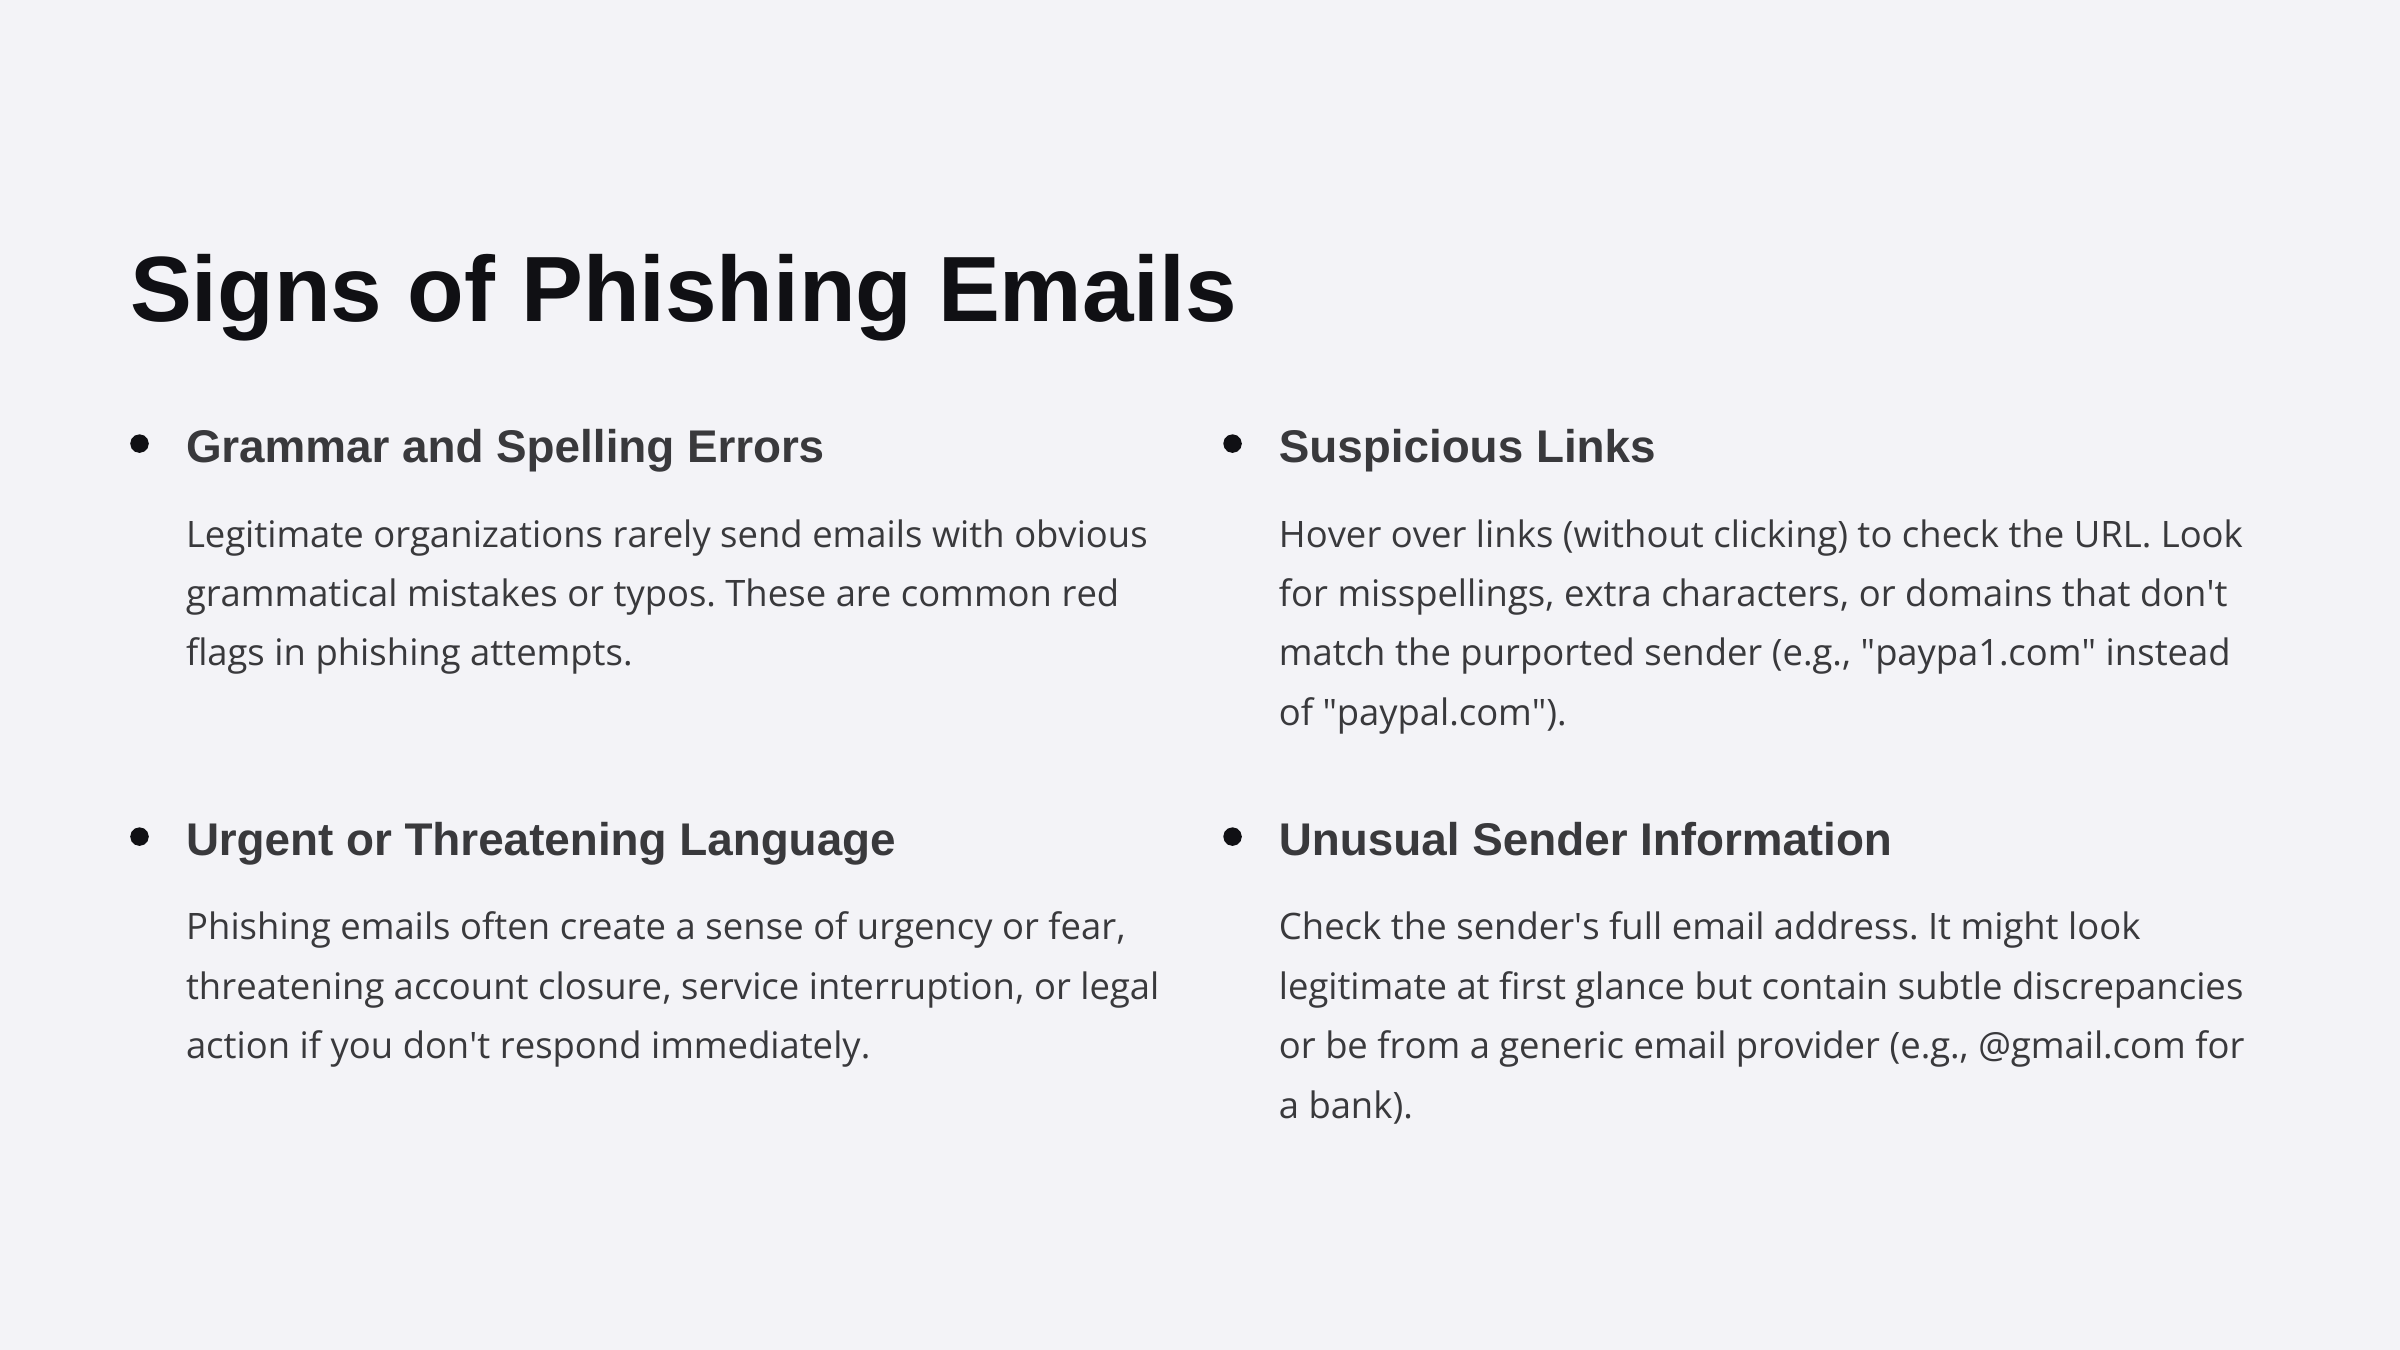

Signs of Phishing Emails
Grammar and Spelling Errors
Suspicious Links

Legitimate organizations rarely send emails with obvious grammatical mistakes or typos. These are common red flags in phishing attempts.
Hover over links (without clicking) to check the URL. Look for misspellings, extra characters, or domains that don't match the purported sender (e.g., "paypa1.com" instead of "paypal.com").
Urgent or Threatening Language
Unusual Sender Information

Phishing emails often create a sense of urgency or fear, threatening account closure, service interruption, or legal action if you don't respond immediately.
Check the sender's full email address. It might look legitimate at first glance but contain subtle discrepancies or be from a generic email provider (e.g., @gmail.com for a bank).